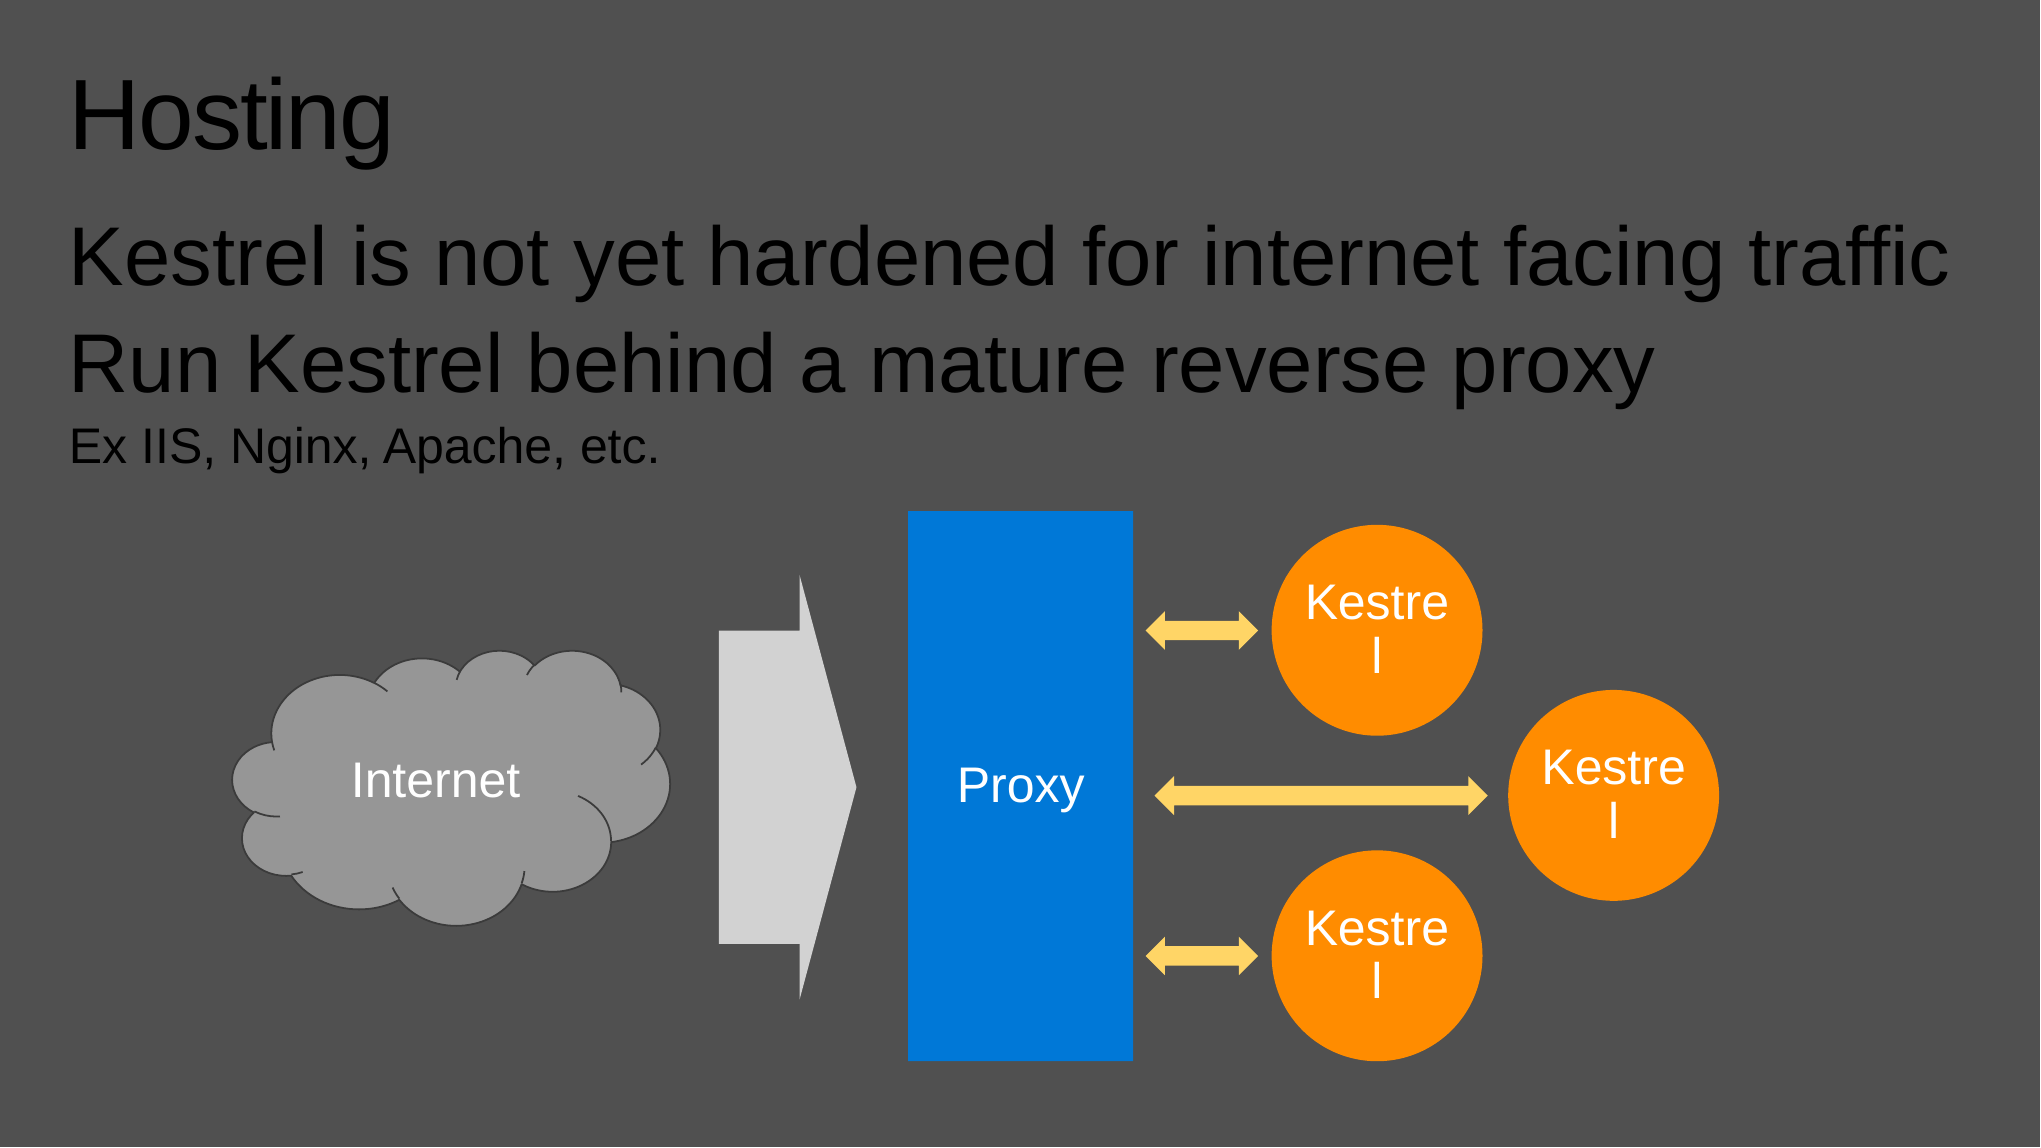

# Hosting
Kestrel is not yet hardened for internet facing traffic
Run Kestrel behind a mature reverse proxy
Ex IIS, Nginx, Apache, etc.

Proxy
Kestrel

Internet
Kestrel

Kestrel